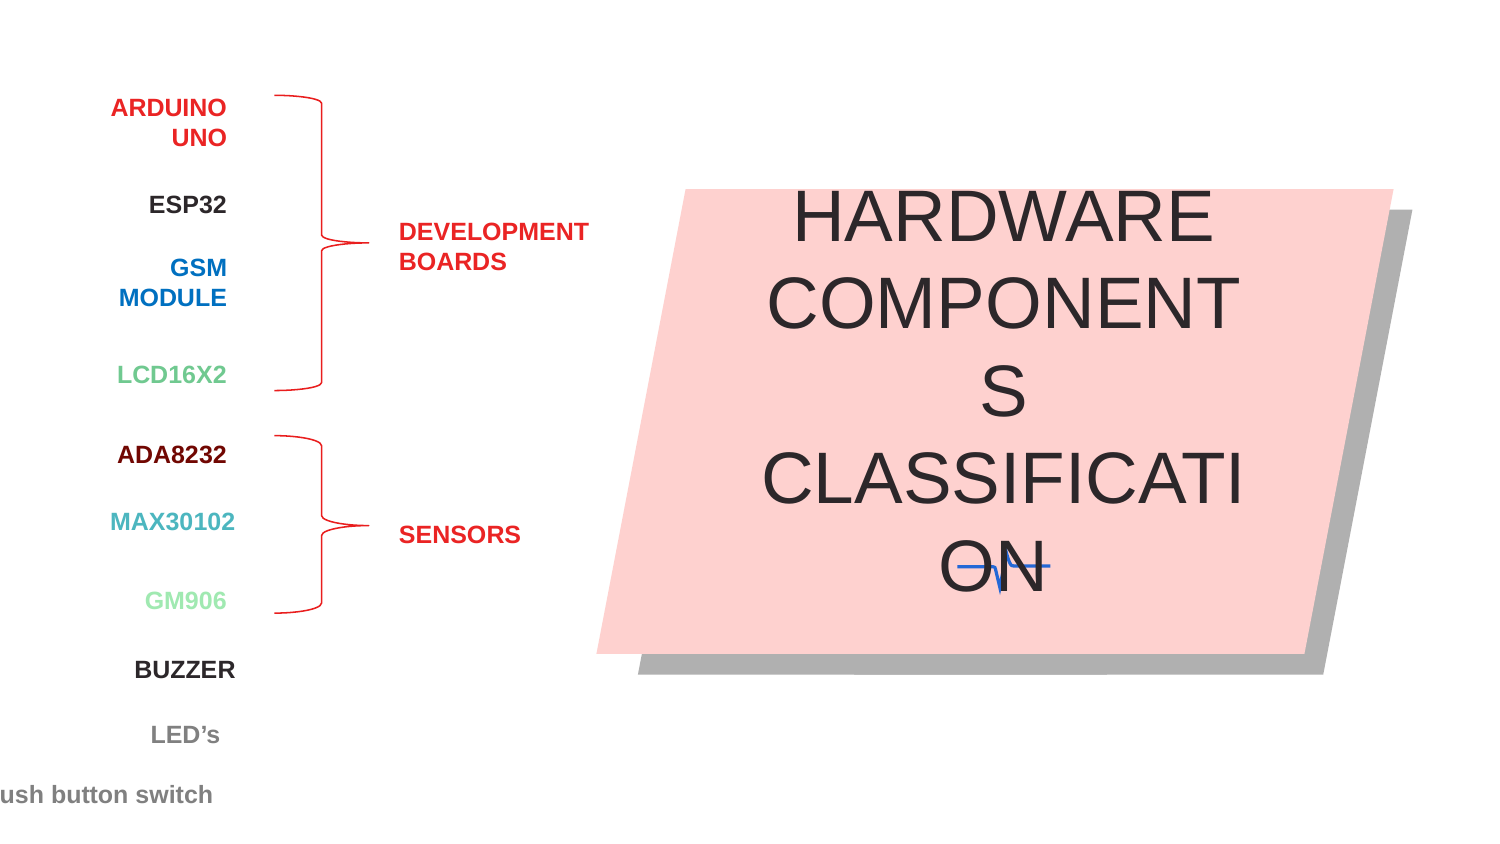

ARDUINO UNO
ESP32
DEVELOPMENT BOARDS
# HARDWARE COMPONENTS CLASSIFICATION
GSM MODULE
LCD16X2
ADA8232

MAX30102
SENSORS
GM906
BUZZER
LED’s

Push button switch